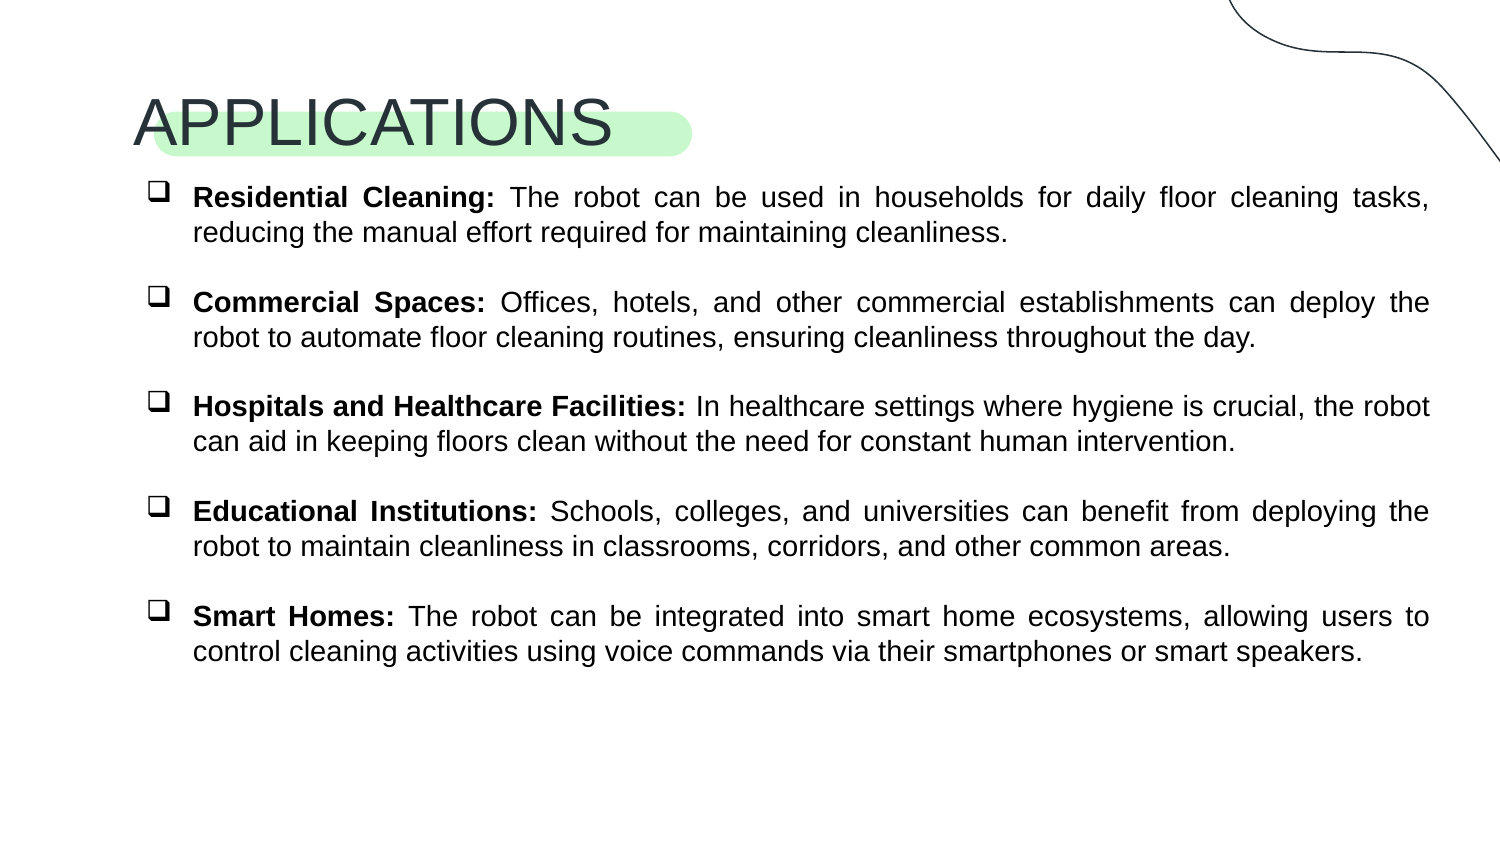

# APPLICATIONS

Residential Cleaning: The robot can be used in households for daily floor cleaning tasks, reducing the manual effort required for maintaining cleanliness.

Commercial Spaces: Offices, hotels, and other commercial establishments can deploy the robot to automate floor cleaning routines, ensuring cleanliness throughout the day.

Hospitals and Healthcare Facilities: In healthcare settings where hygiene is crucial, the robot can aid in keeping floors clean without the need for constant human intervention.

Educational Institutions: Schools, colleges, and universities can benefit from deploying the robot to maintain cleanliness in classrooms, corridors, and other common areas.

Smart Homes: The robot can be integrated into smart home ecosystems, allowing users to control cleaning activities using voice commands via their smartphones or smart speakers.